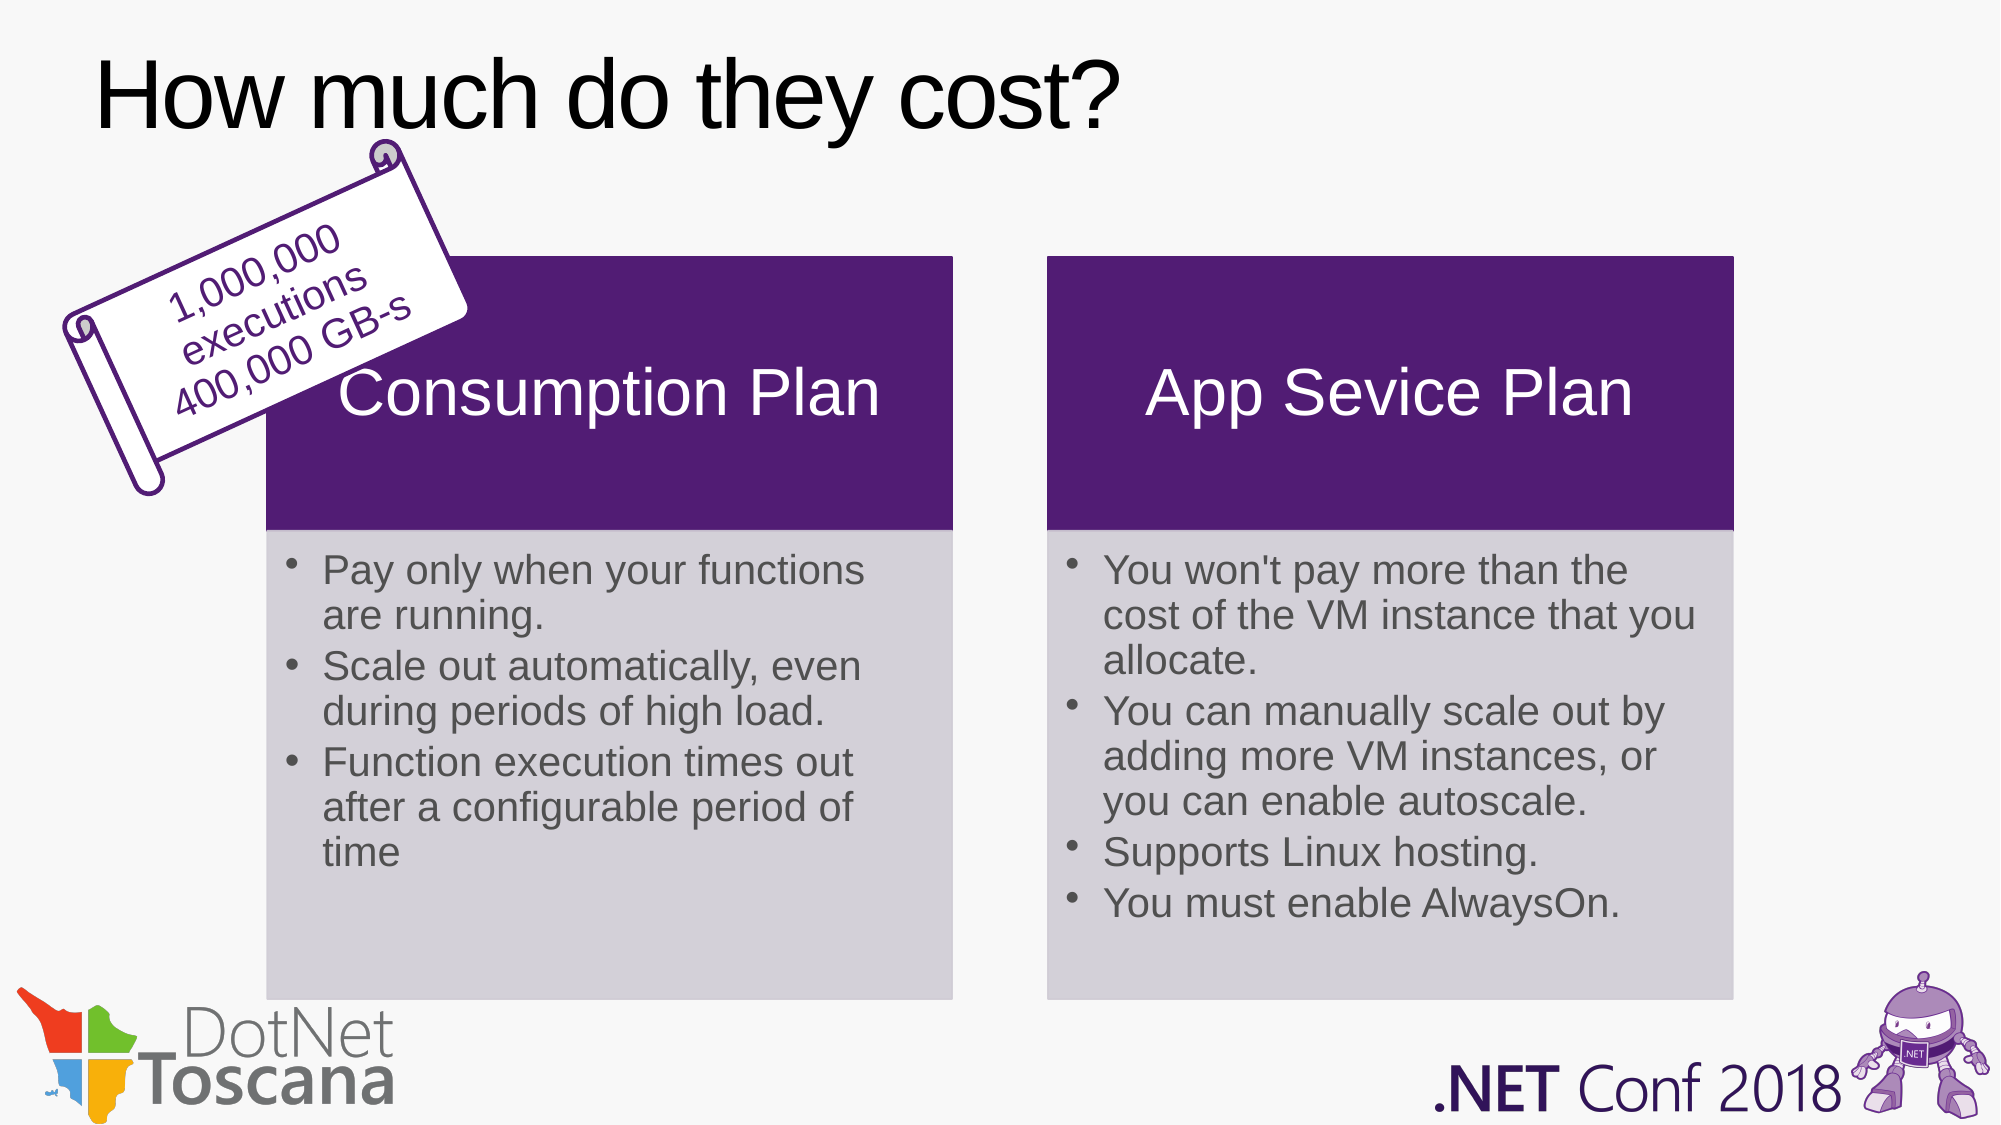

# How much do they cost?
1,000,000 executions
400,000 GB-s
Consumption Plan
Pay only when your functions are running.
Scale out automatically, even during periods of high load.
Function execution times out after a configurable period of time
App Sevice Plan
You won't pay more than the cost of the VM instance that you allocate.
You can manually scale out by adding more VM instances, or you can enable autoscale.
Supports Linux hosting.
You must enable AlwaysOn.